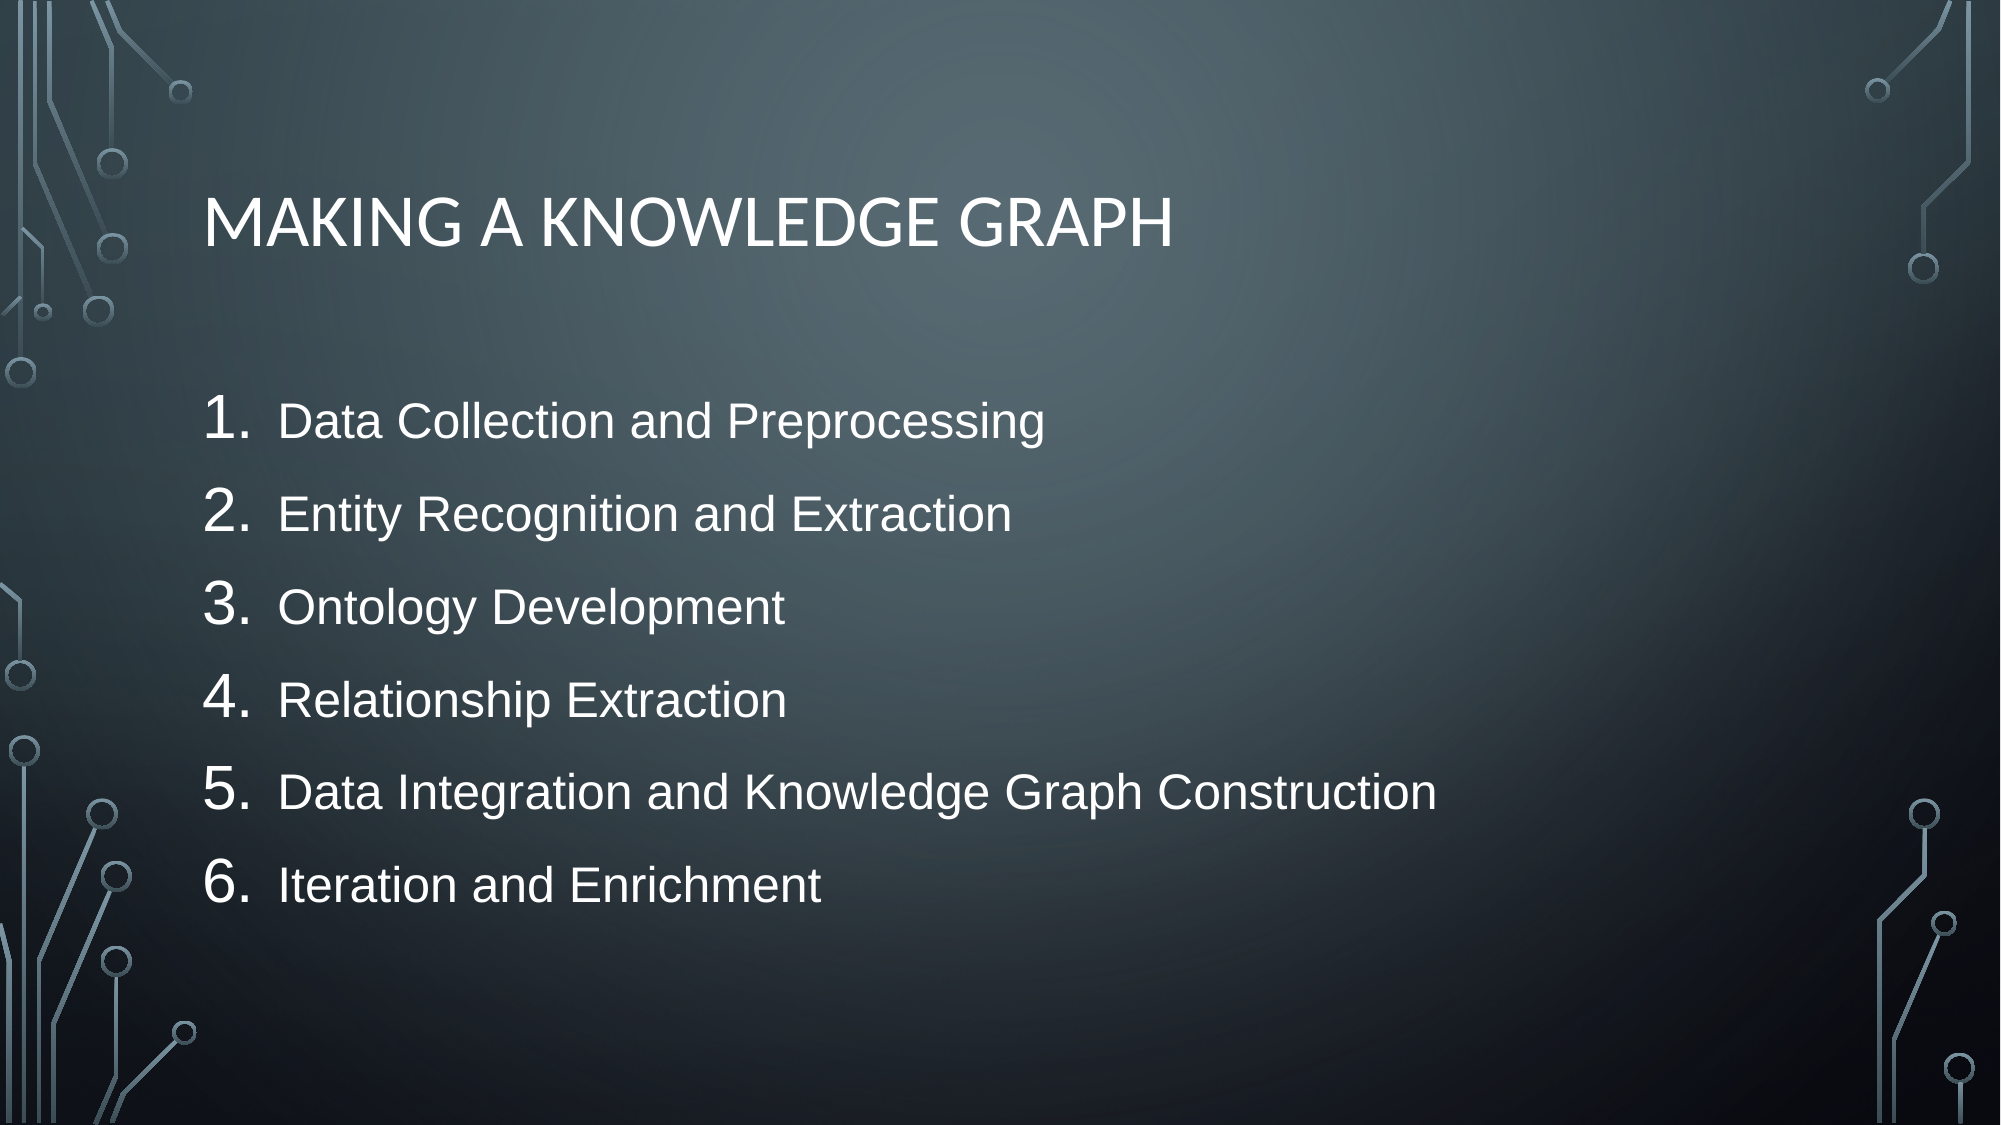

# Making a Knowledge graph
Data Collection and Preprocessing
Entity Recognition and Extraction
Ontology Development
Relationship Extraction
Data Integration and Knowledge Graph Construction
Iteration and Enrichment